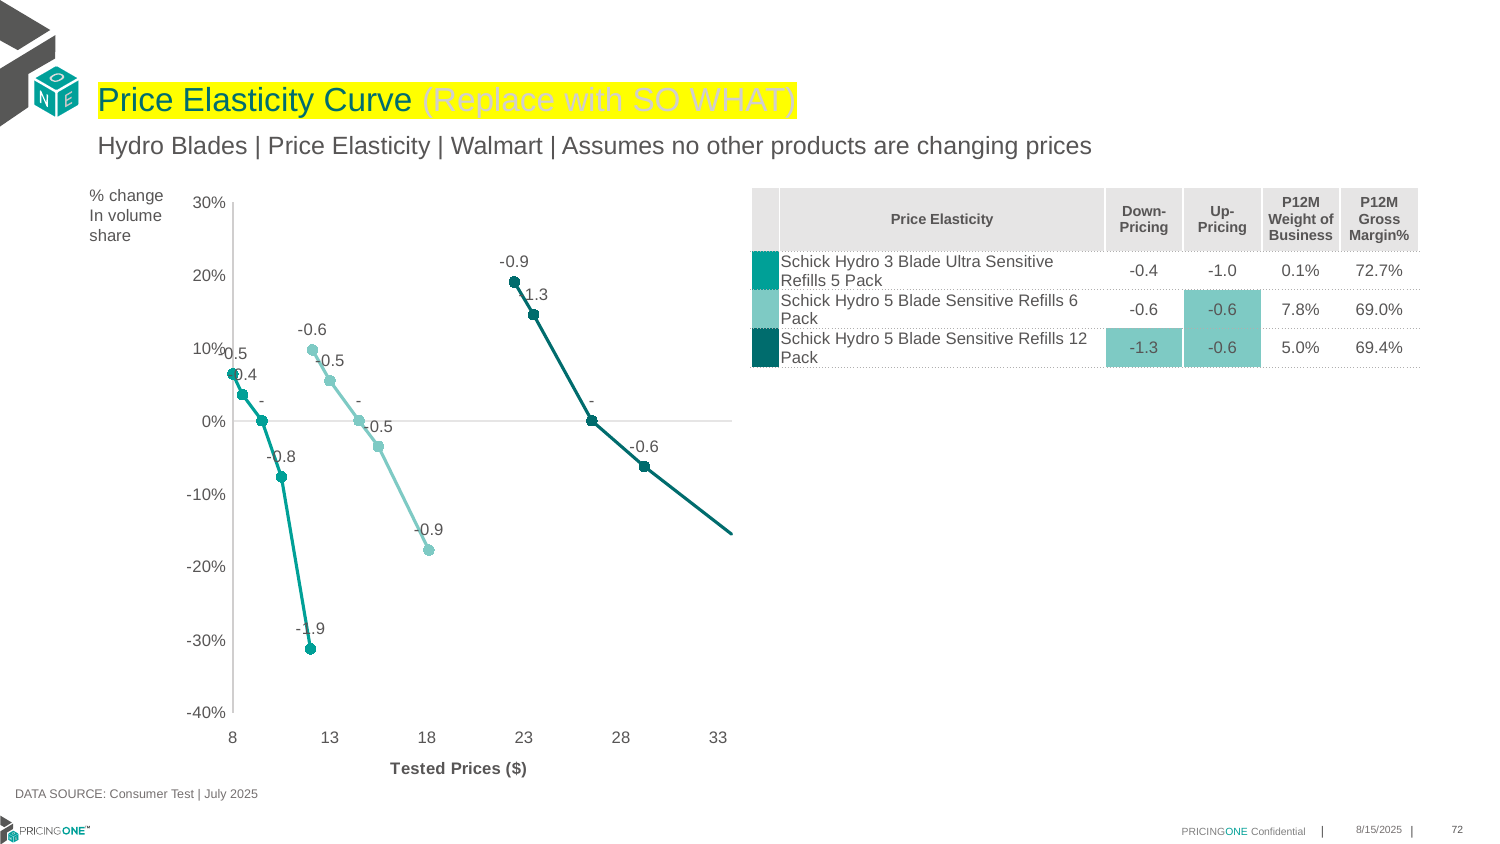

# Price Elasticity Curve (Replace with SO WHAT)
Hydro Blades | Price Elasticity | Walmart | Assumes no other products are changing prices
% change In volume share
|  | Price Elasticity | Down-Pricing | Up-Pricing | P12M Weight of Business | P12M Gross Margin% |
| --- | --- | --- | --- | --- | --- |
|  | Schick Hydro 3 Blade Ultra Sensitive Refills 5 Pack | -0.4 | -1.0 | 0.1% | 72.7% |
|  | Schick Hydro 5 Blade Sensitive Refills 6 Pack | -0.6 | -0.6 | 7.8% | 69.0% |
|  | Schick Hydro 5 Blade Sensitive Refills 12 Pack | -1.3 | -0.6 | 5.0% | 69.4% |

### Chart

| Category | Schick Hydro 3 Blade Ultra Sensitive Refills 5 Pack | Schick Hydro 5 Blade Sensitive Refills 6 Pack | Schick Hydro 5 Blade Sensitive Refills 12 Pack |
|---|---|---|---|
DATA SOURCE: Consumer Test | July 2025

8/15/2025
72